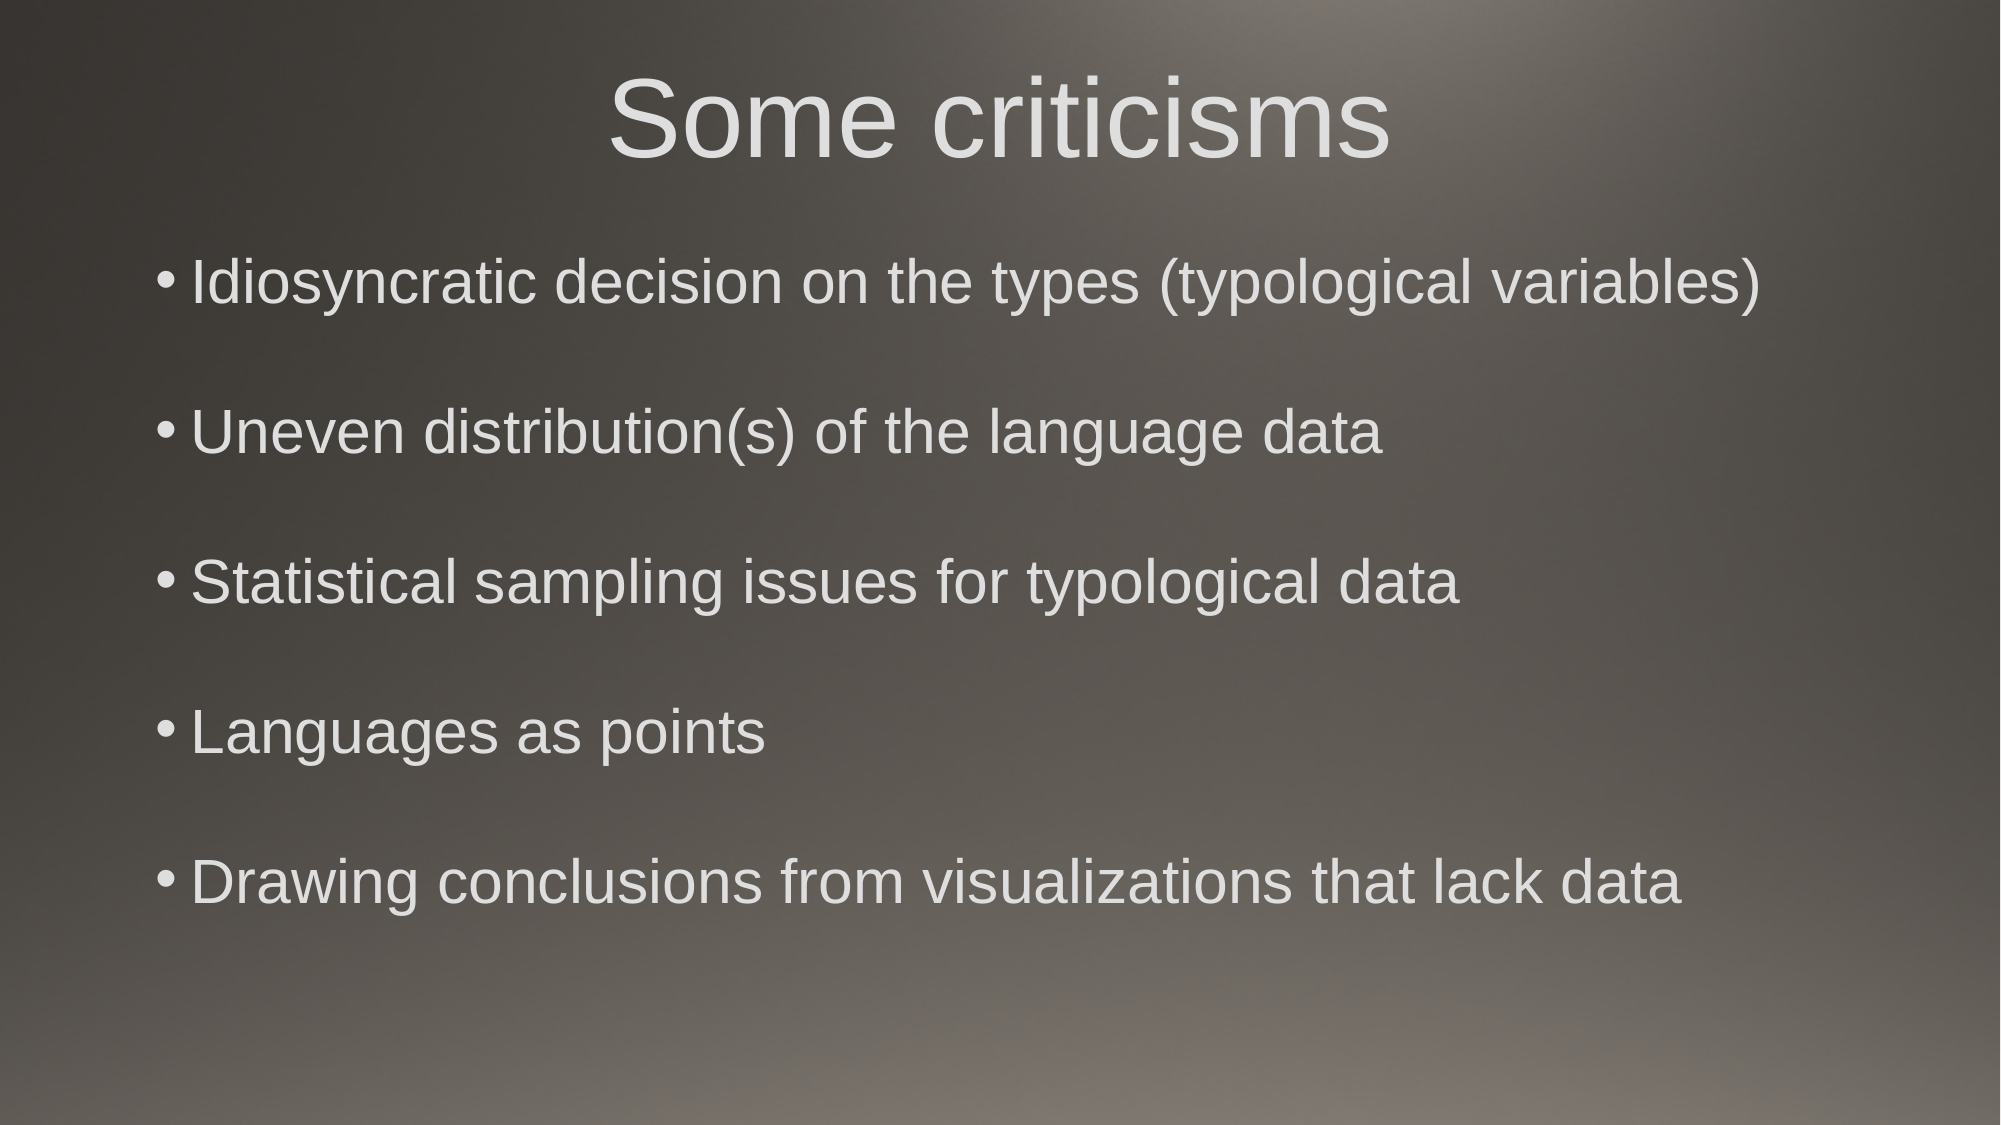

Some criticisms
Idiosyncratic decision on the types (typological variables)

Uneven distribution(s) of the language data

Statistical sampling issues for typological data

Languages as points

Drawing conclusions from visualizations that lack data